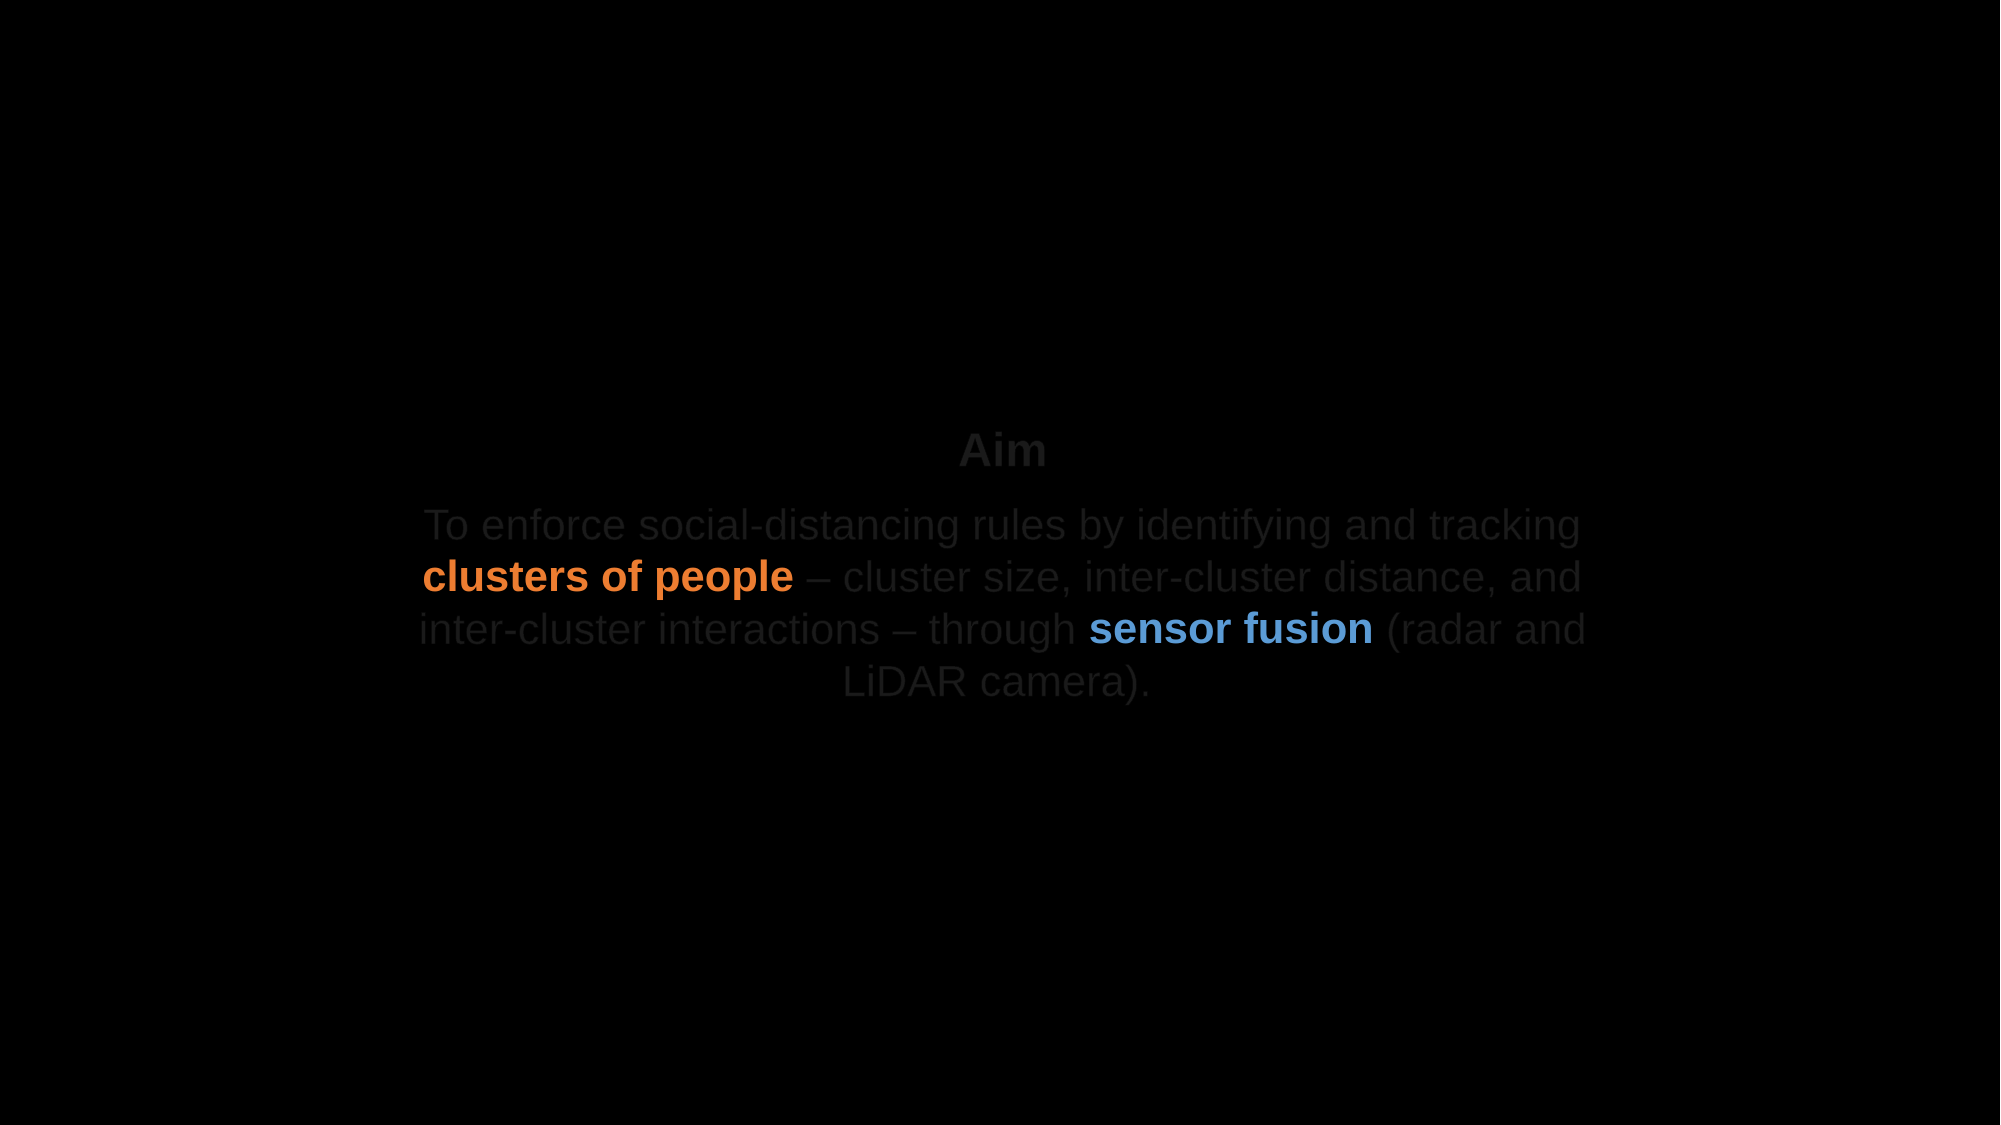

Aim
To enforce social-distancing rules by identifying and tracking clusters of people – cluster size, inter-cluster distance, and inter-cluster interactions – through sensor fusion (radar and LiDAR camera).